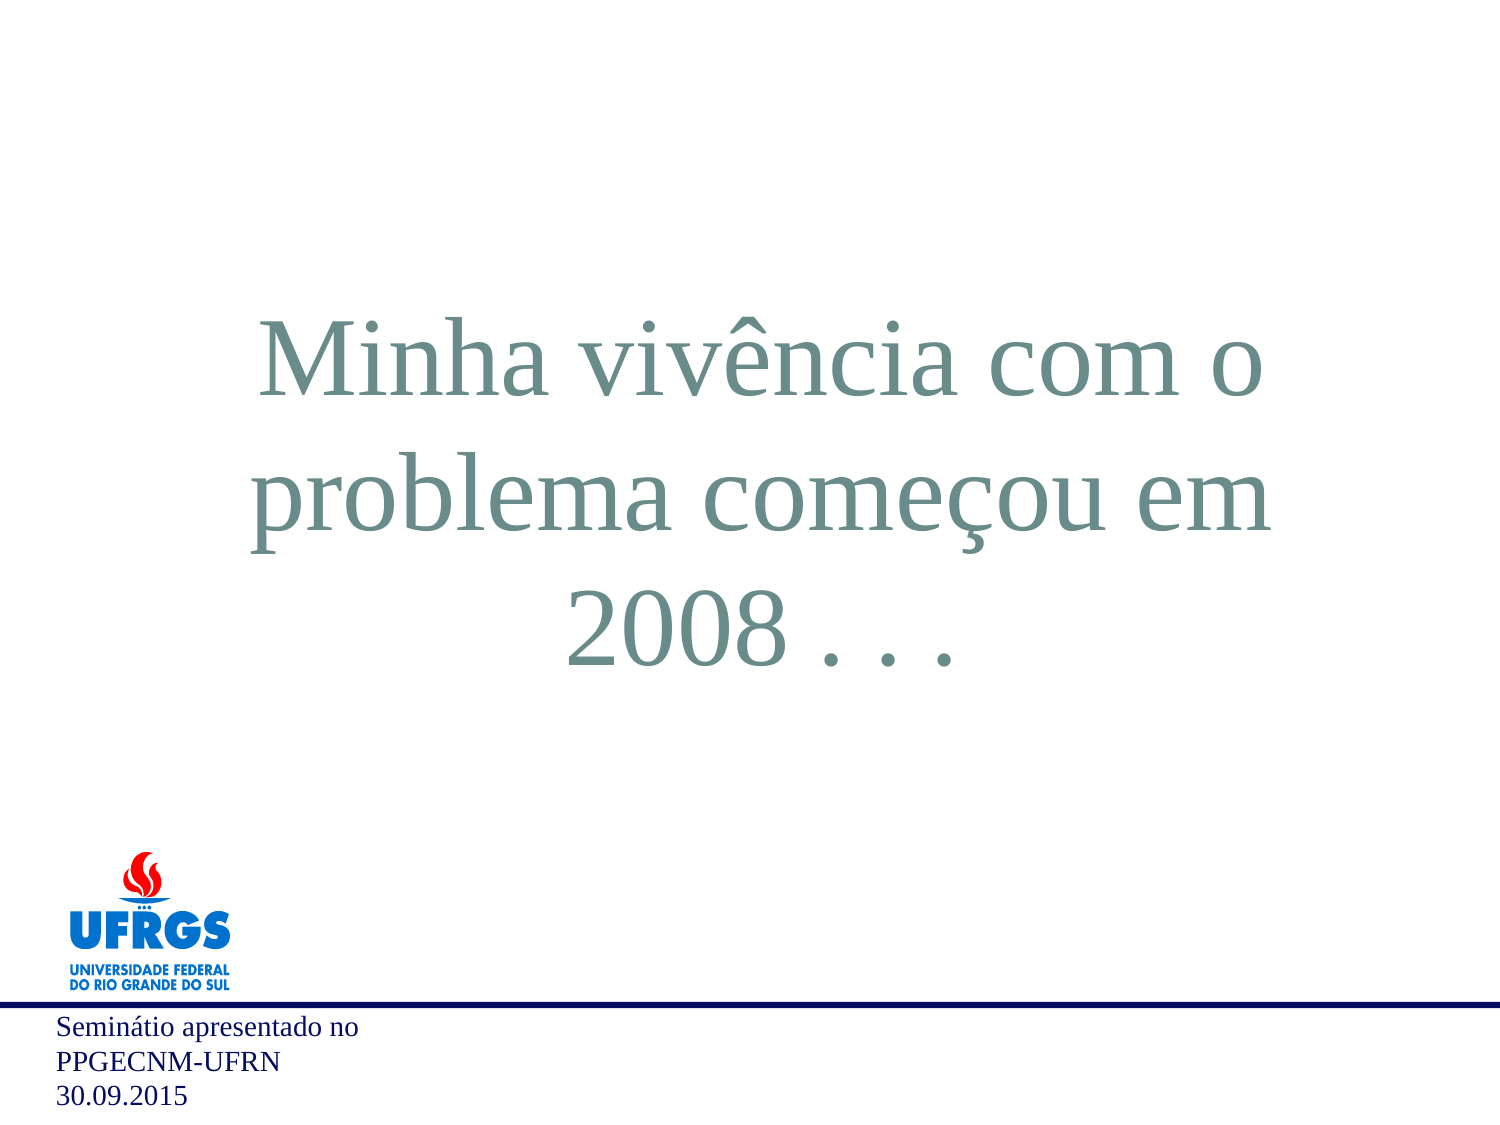

Minha vivência com o problema começou em 2008 . . .